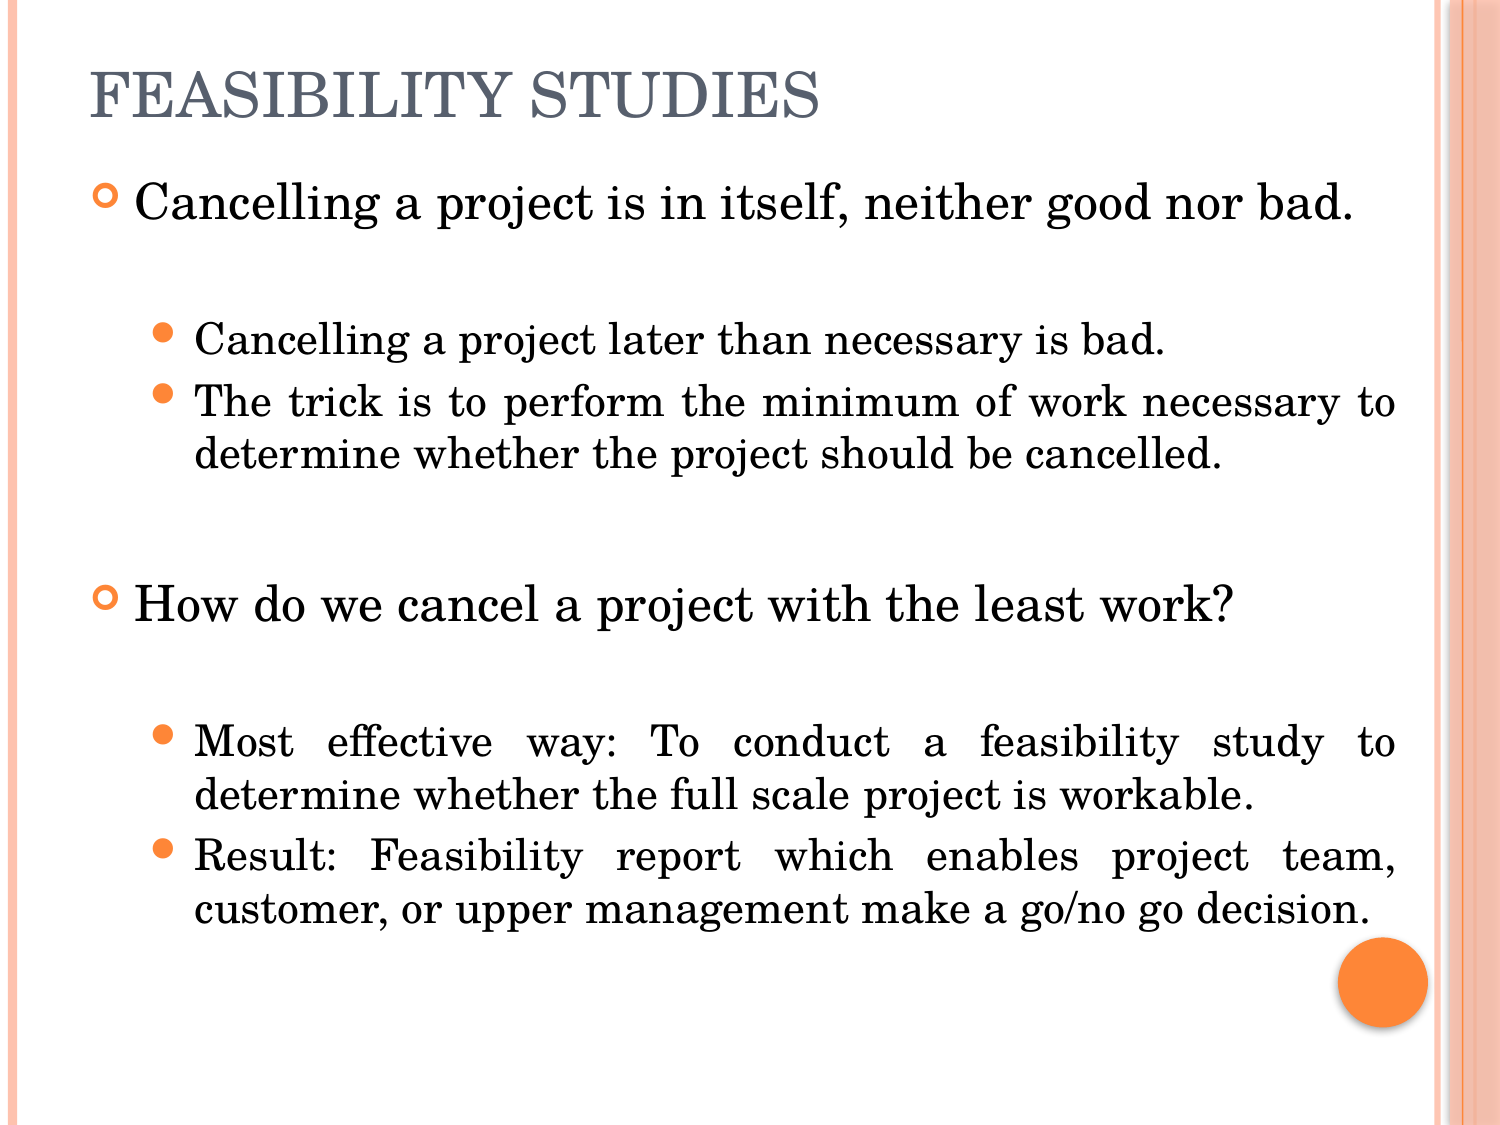

# FEASIBILITY STUDIES
Cancelling a project is in itself, neither good nor bad.

Cancelling a project later than necessary is bad.
The trick is to perform the minimum of work necessary to determine whether the project should be cancelled.

How do we cancel a project with the least work?

Most effective way: To conduct a feasibility study to determine whether the full scale project is workable.
Result: Feasibility report which enables project team, customer, or upper management make a go/no go decision.